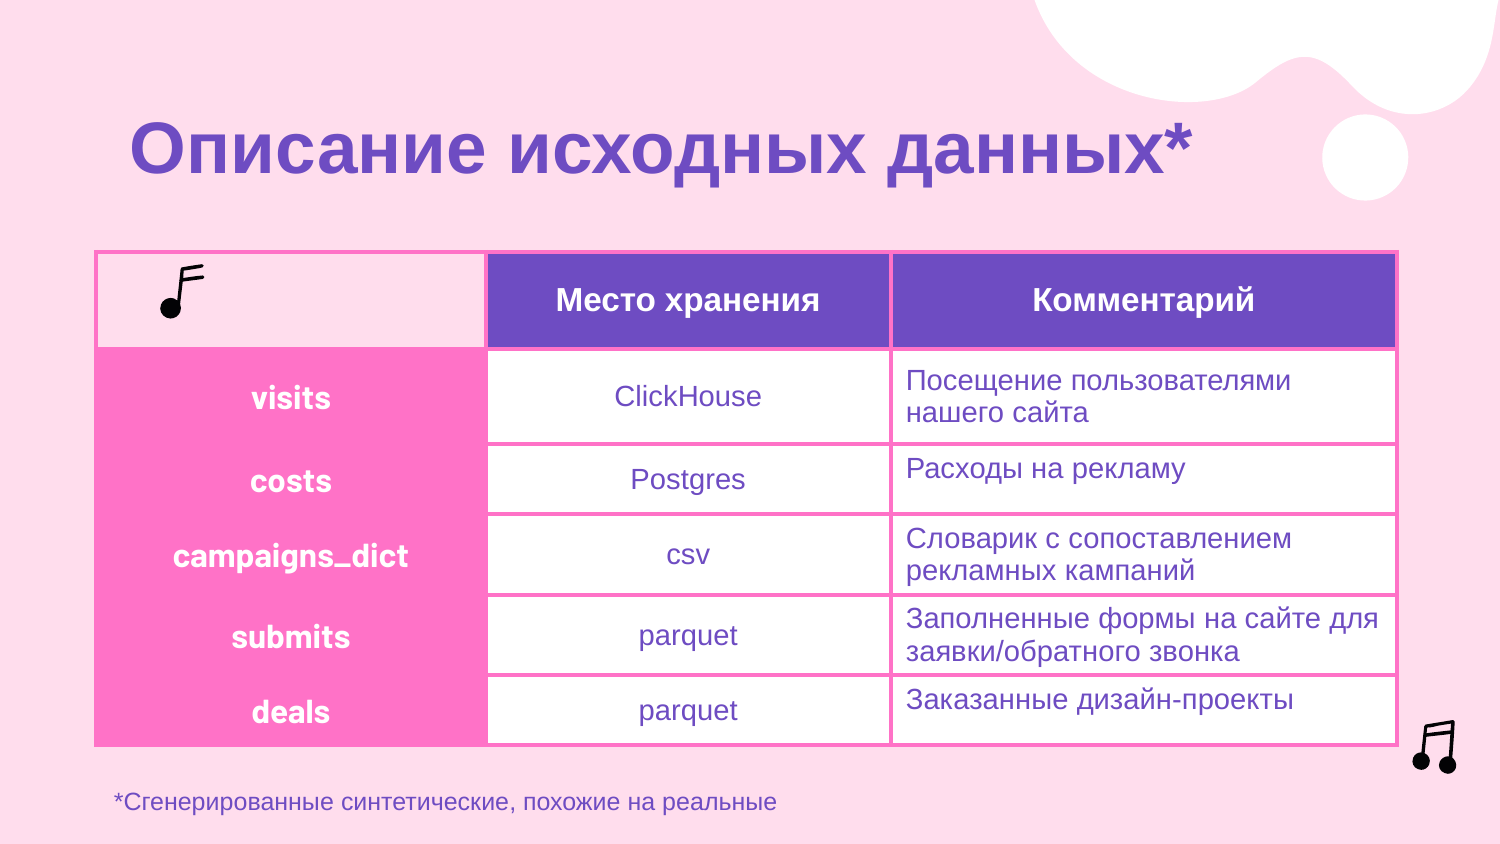

# Описание исходных данных*
|  | Место хранения | Комментарий |
| --- | --- | --- |
| visits | ClickHouse | Посещение пользователями нашего сайта |
| costs | Postgres | Расходы на рекламу |
| campaigns\_dict | csv | Словарик с сопоставлением рекламных кампаний |
| submits | parquet | Заполненные формы на сайте для заявки/обратного звонка |
| deals | parquet | Заказанные дизайн-проекты |
*Сгенерированные синтетические, похожие на реальные